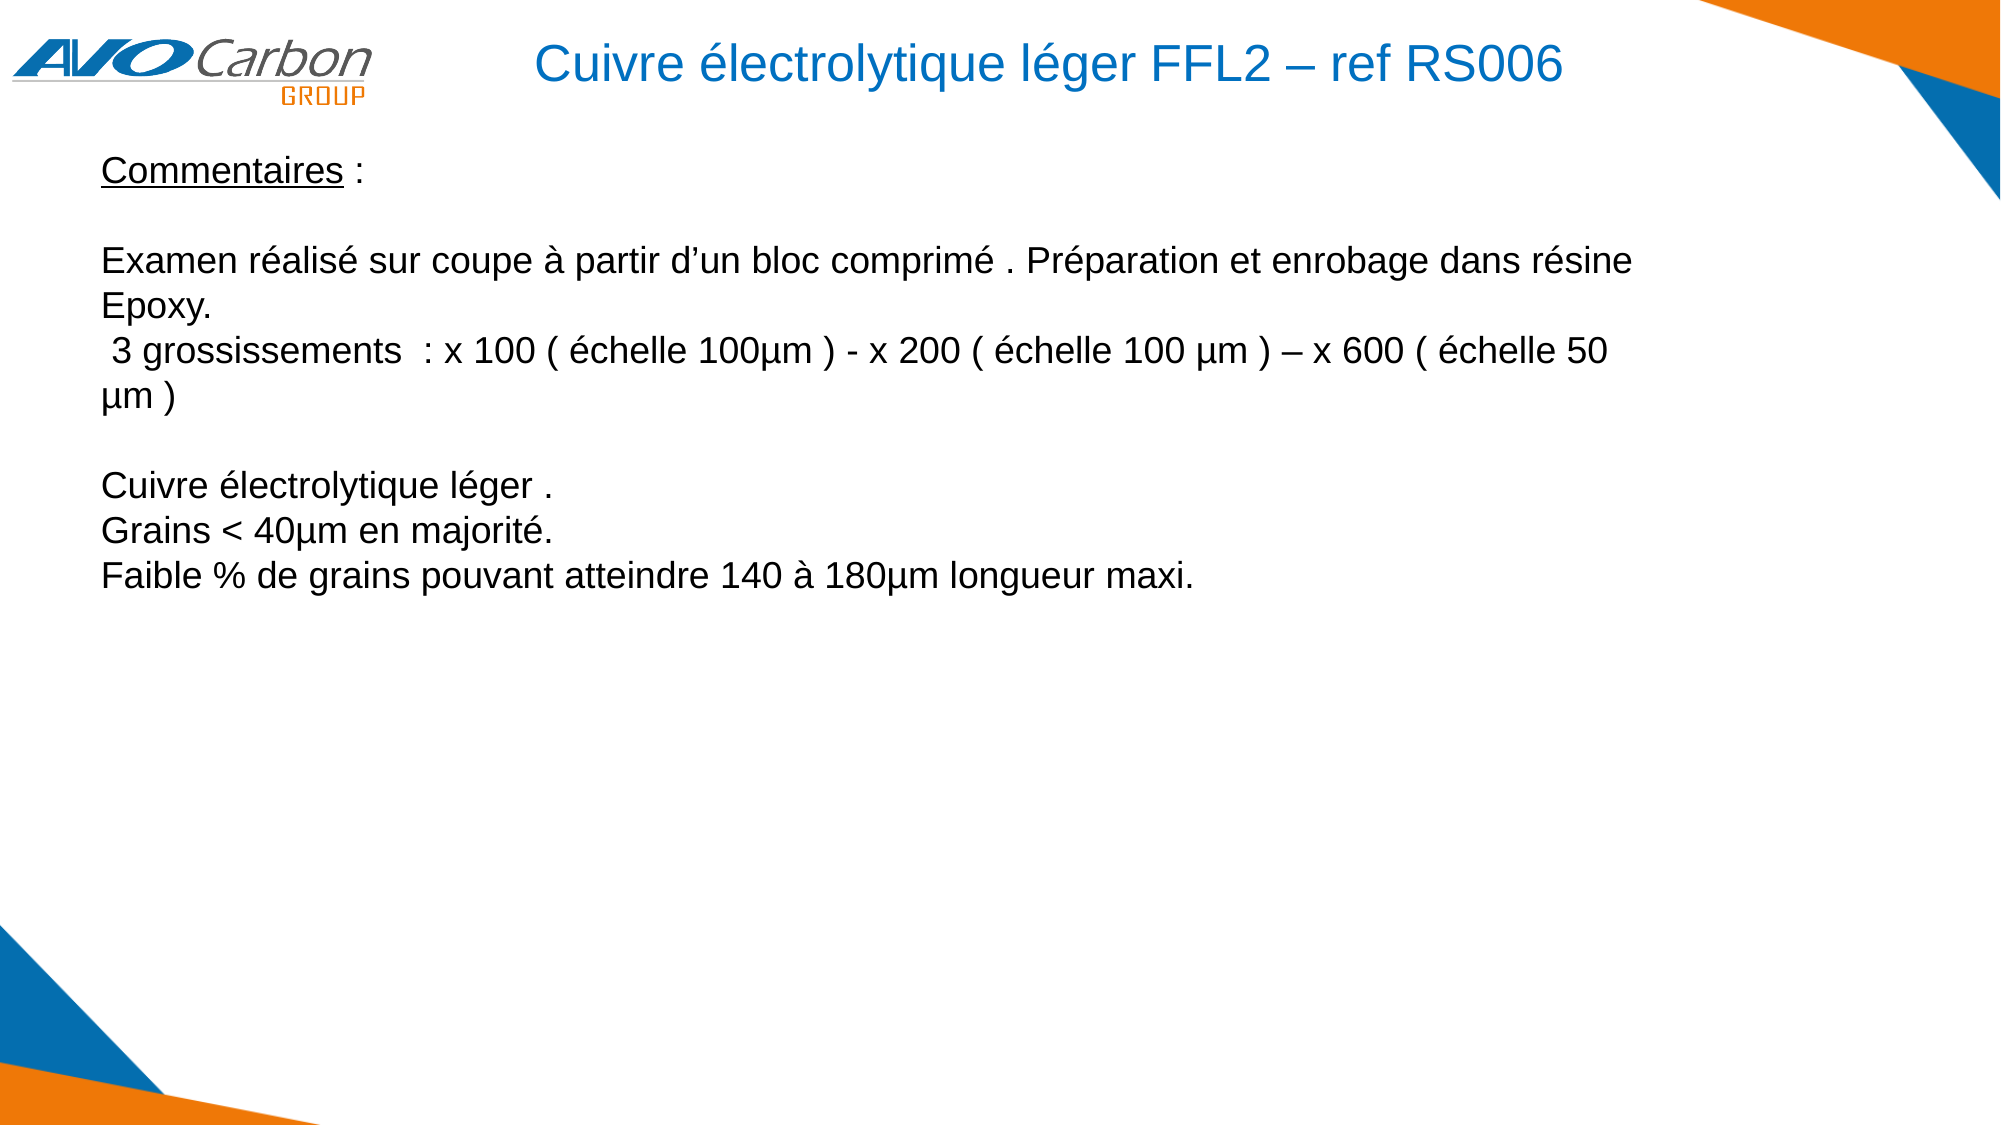

Cuivre électrolytique léger FFL2 – ref RS006
Commentaires :

Examen réalisé sur coupe à partir d’un bloc comprimé . Préparation et enrobage dans résine Epoxy.
 3 grossissements  : x 100 ( échelle 100µm ) - x 200 ( échelle 100 µm ) – x 600 ( échelle 50 µm )

Cuivre électrolytique léger .
Grains < 40µm en majorité.
Faible % de grains pouvant atteindre 140 à 180µm longueur maxi.